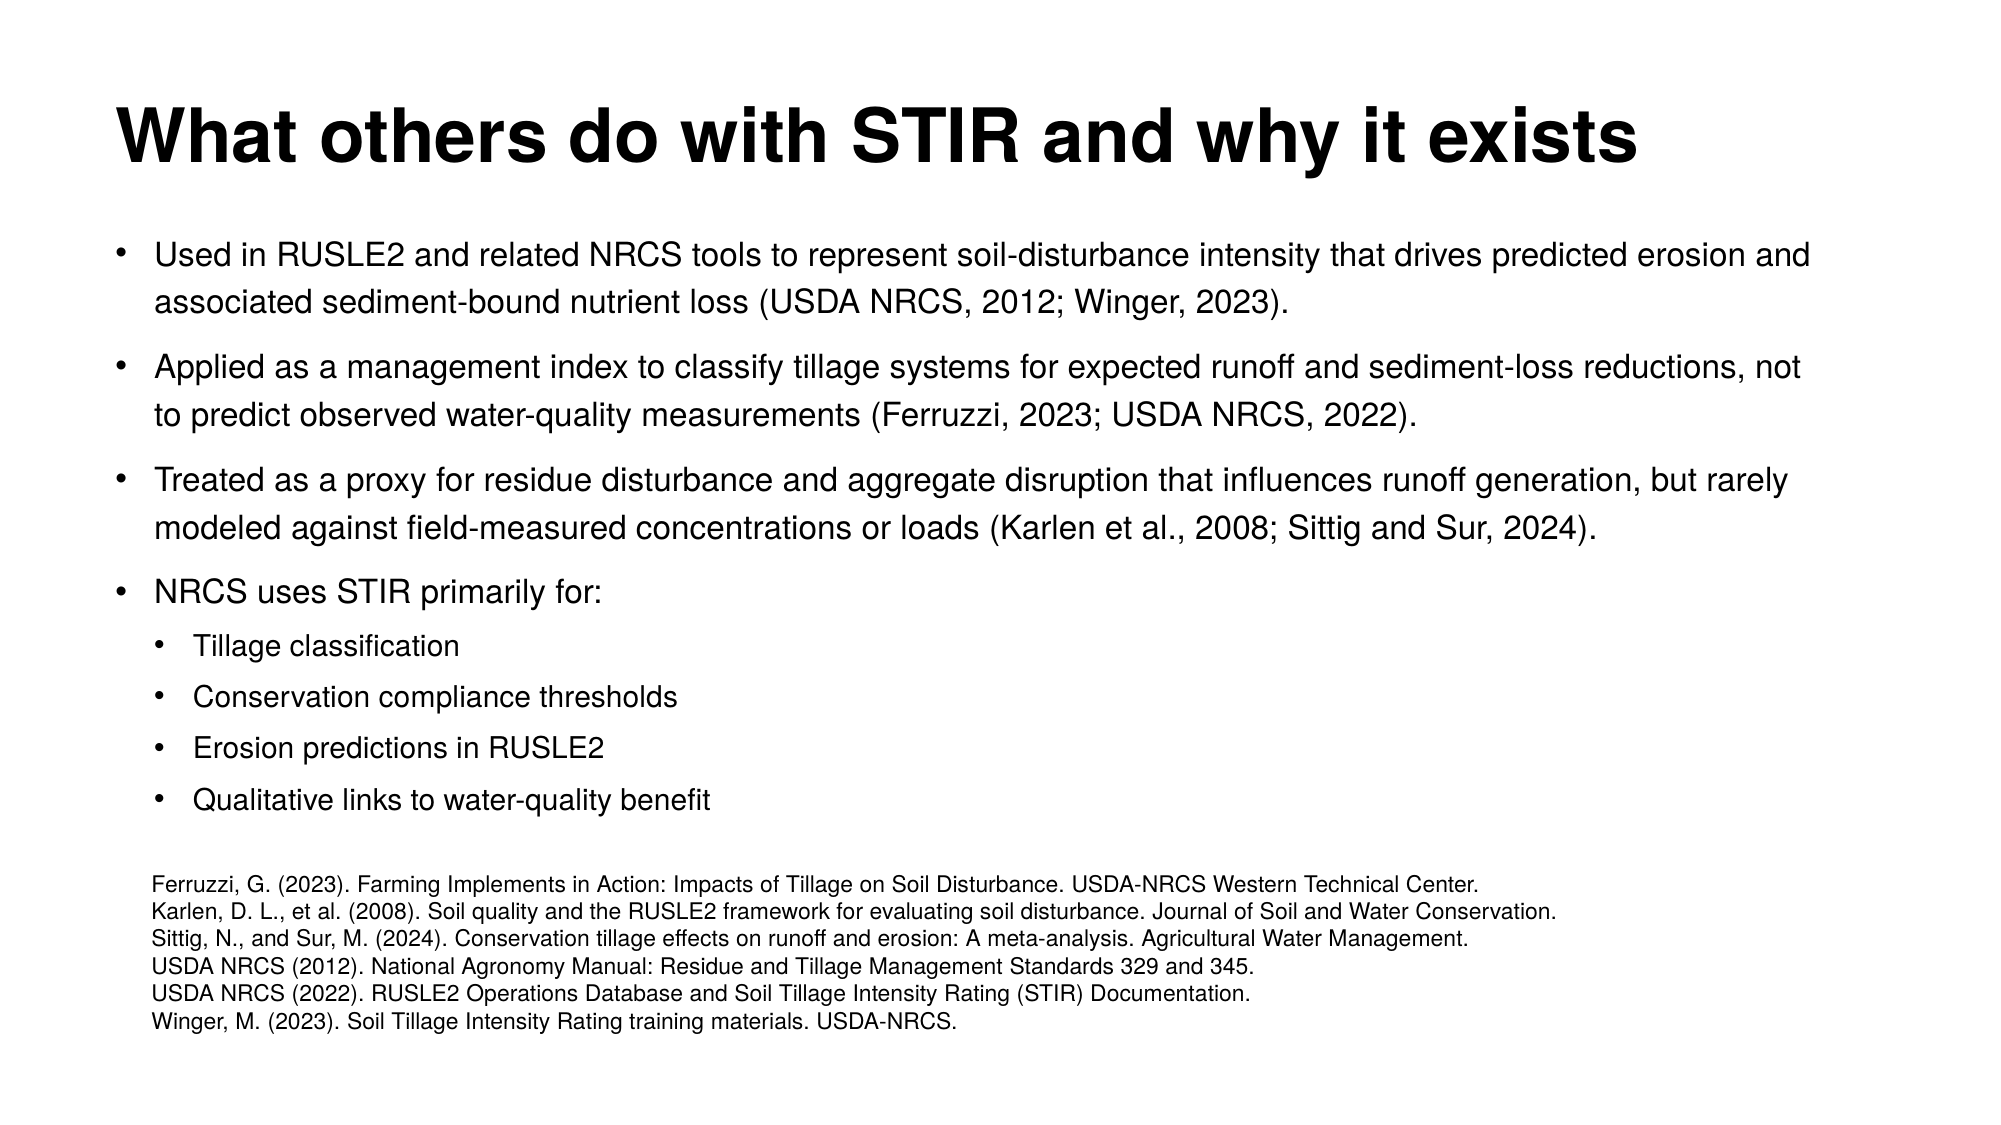

# What others do with STIR and why it exists
Used in RUSLE2 and related NRCS tools to represent soil-disturbance intensity that drives predicted erosion and associated sediment-bound nutrient loss (USDA NRCS, 2012; Winger, 2023).
Applied as a management index to classify tillage systems for expected runoff and sediment-loss reductions, not to predict observed water-quality measurements (Ferruzzi, 2023; USDA NRCS, 2022).
Treated as a proxy for residue disturbance and aggregate disruption that influences runoff generation, but rarely modeled against field-measured concentrations or loads (Karlen et al., 2008; Sittig and Sur, 2024).
NRCS uses STIR primarily for:
Tillage classification
Conservation compliance thresholds
Erosion predictions in RUSLE2
Qualitative links to water-quality benefit

Ferruzzi, G. (2023). Farming Implements in Action: Impacts of Tillage on Soil Disturbance. USDA-NRCS Western Technical Center.
Karlen, D. L., et al. (2008). Soil quality and the RUSLE2 framework for evaluating soil disturbance. Journal of Soil and Water Conservation.
Sittig, N., and Sur, M. (2024). Conservation tillage effects on runoff and erosion: A meta-analysis. Agricultural Water Management.
USDA NRCS (2012). National Agronomy Manual: Residue and Tillage Management Standards 329 and 345.
USDA NRCS (2022). RUSLE2 Operations Database and Soil Tillage Intensity Rating (STIR) Documentation.
Winger, M. (2023). Soil Tillage Intensity Rating training materials. USDA-NRCS.